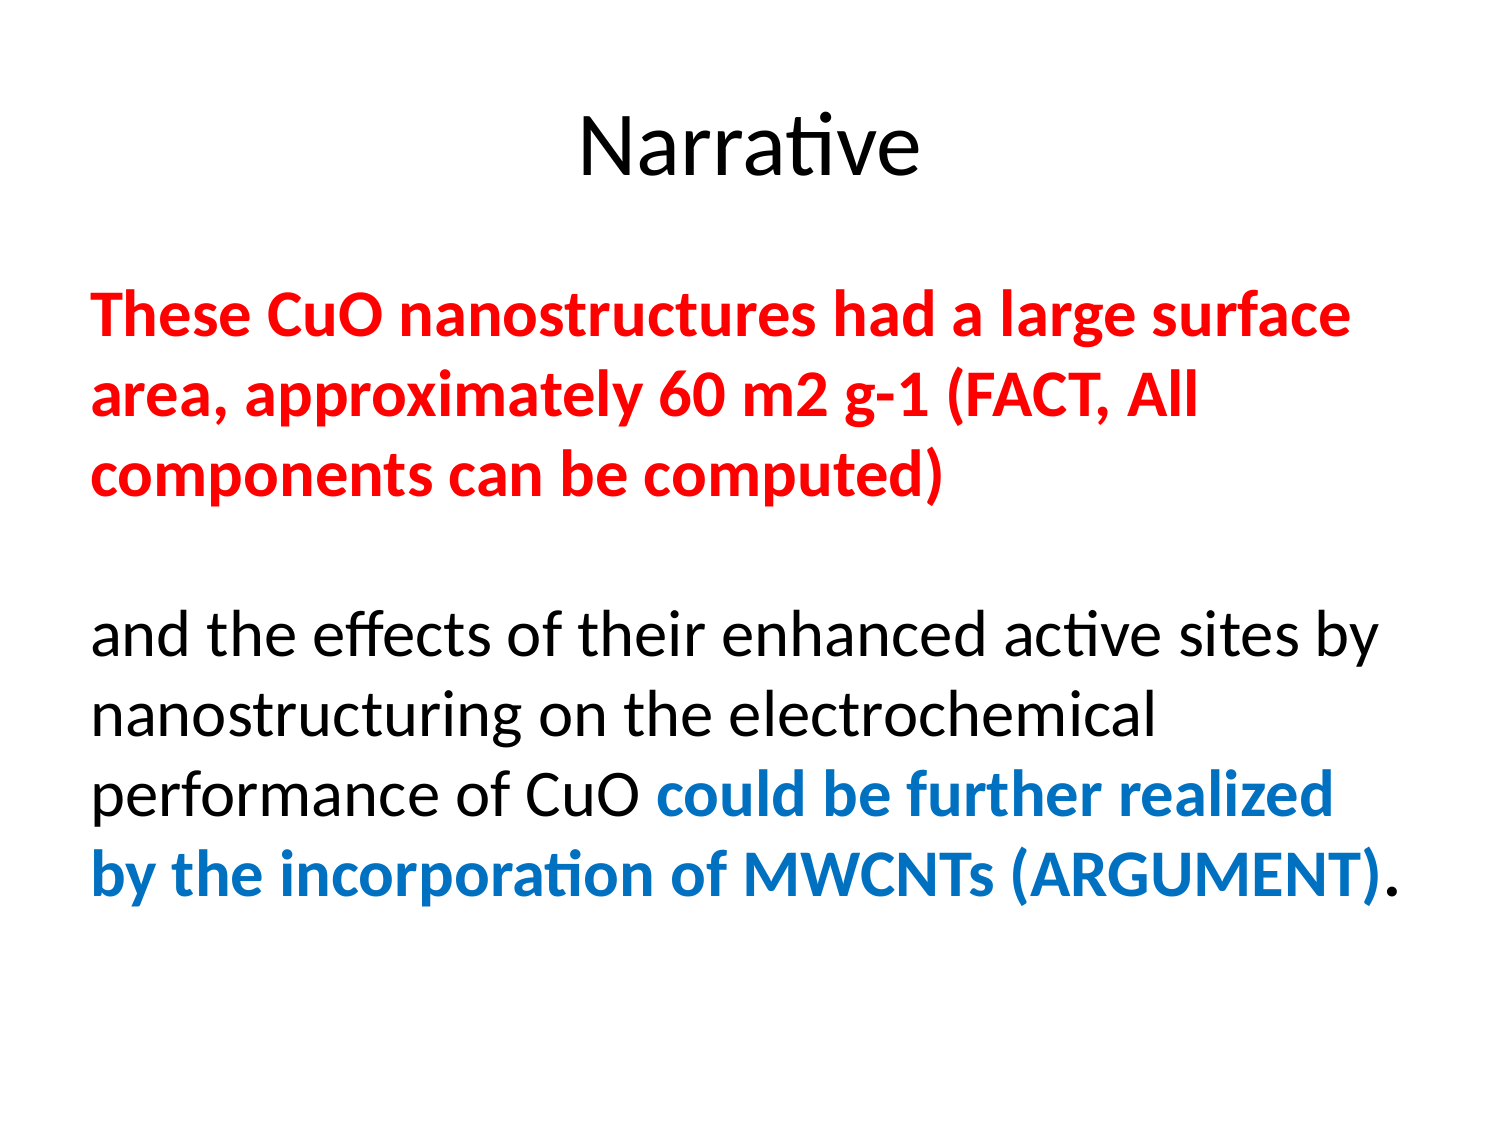

# Narrative
These CuO nanostructures had a large surface area, approximately 60 m2 g-1 (FACT, All components can be computed)
and the effects of their enhanced active sites by nanostructuring on the electrochemical performance of CuO could be further realized by the incorporation of MWCNTs (ARGUMENT).